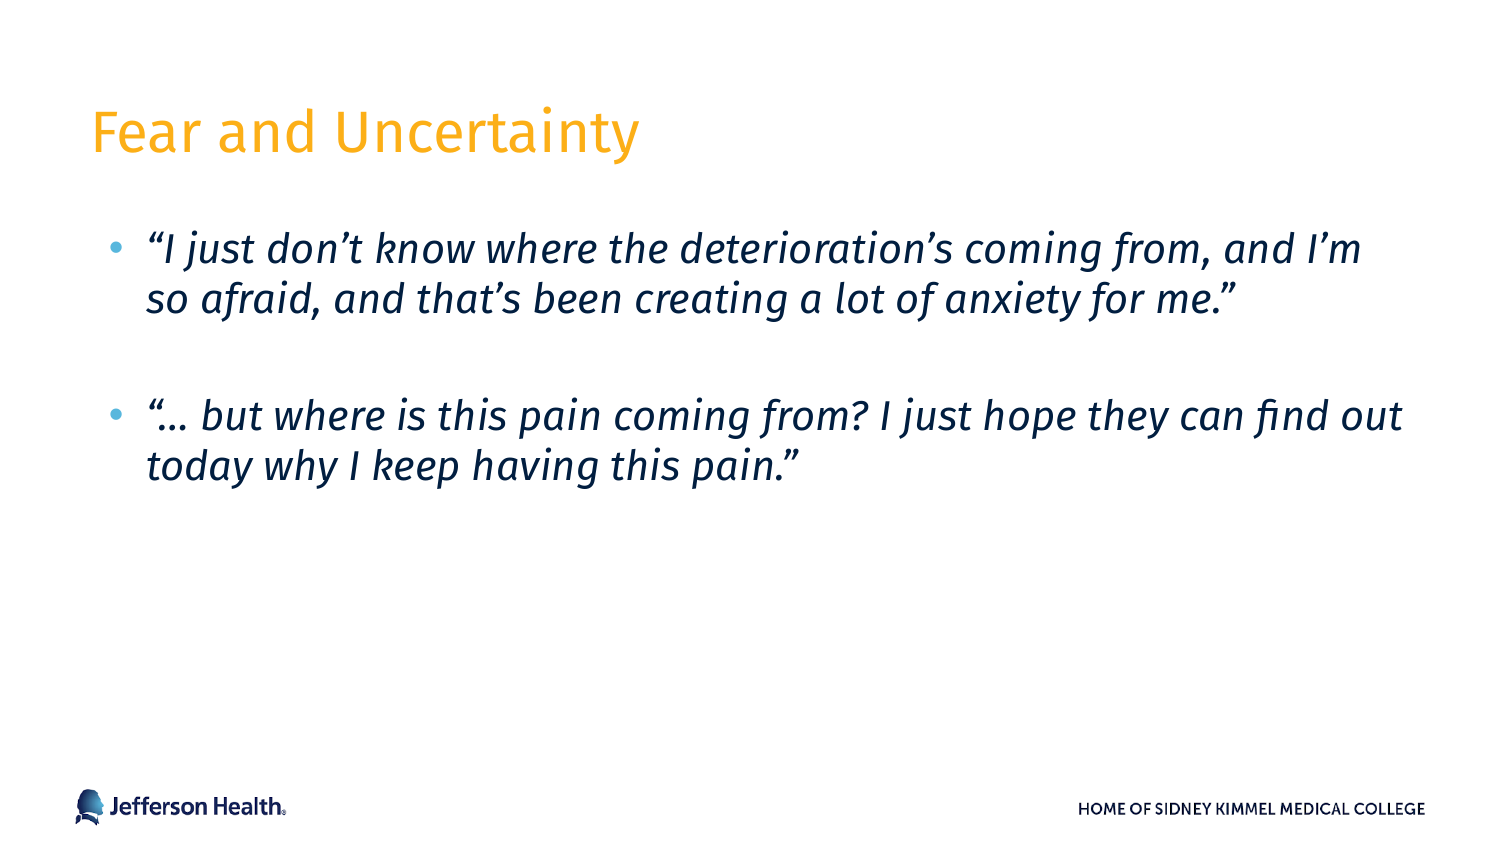

# Fear and Uncertainty
“I just don’t know where the deterioration’s coming from, and I’m so afraid, and that’s been creating a lot of anxiety for me.”

“… but where is this pain coming from? I just hope they can find out today why I keep having this pain.”